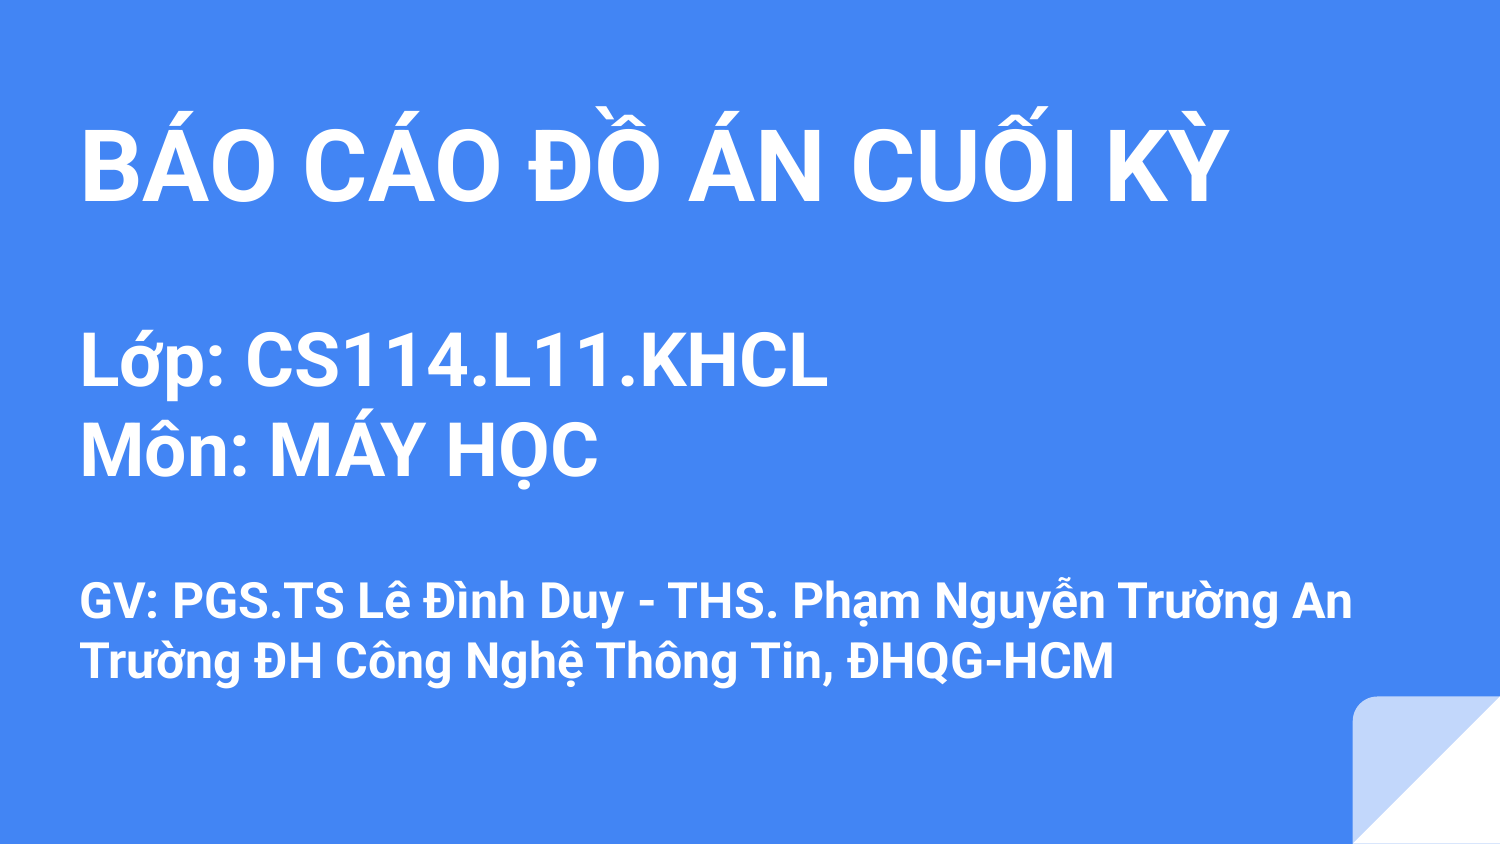

# BÁO CÁO ĐỒ ÁN CUỐI KỲ

Lớp: CS114.L11.KHCL
Môn: MÁY HỌC
GV: PGS.TS Lê Đình Duy - THS. Phạm Nguyễn Trường An
Trường ĐH Công Nghệ Thông Tin, ĐHQG-HCM